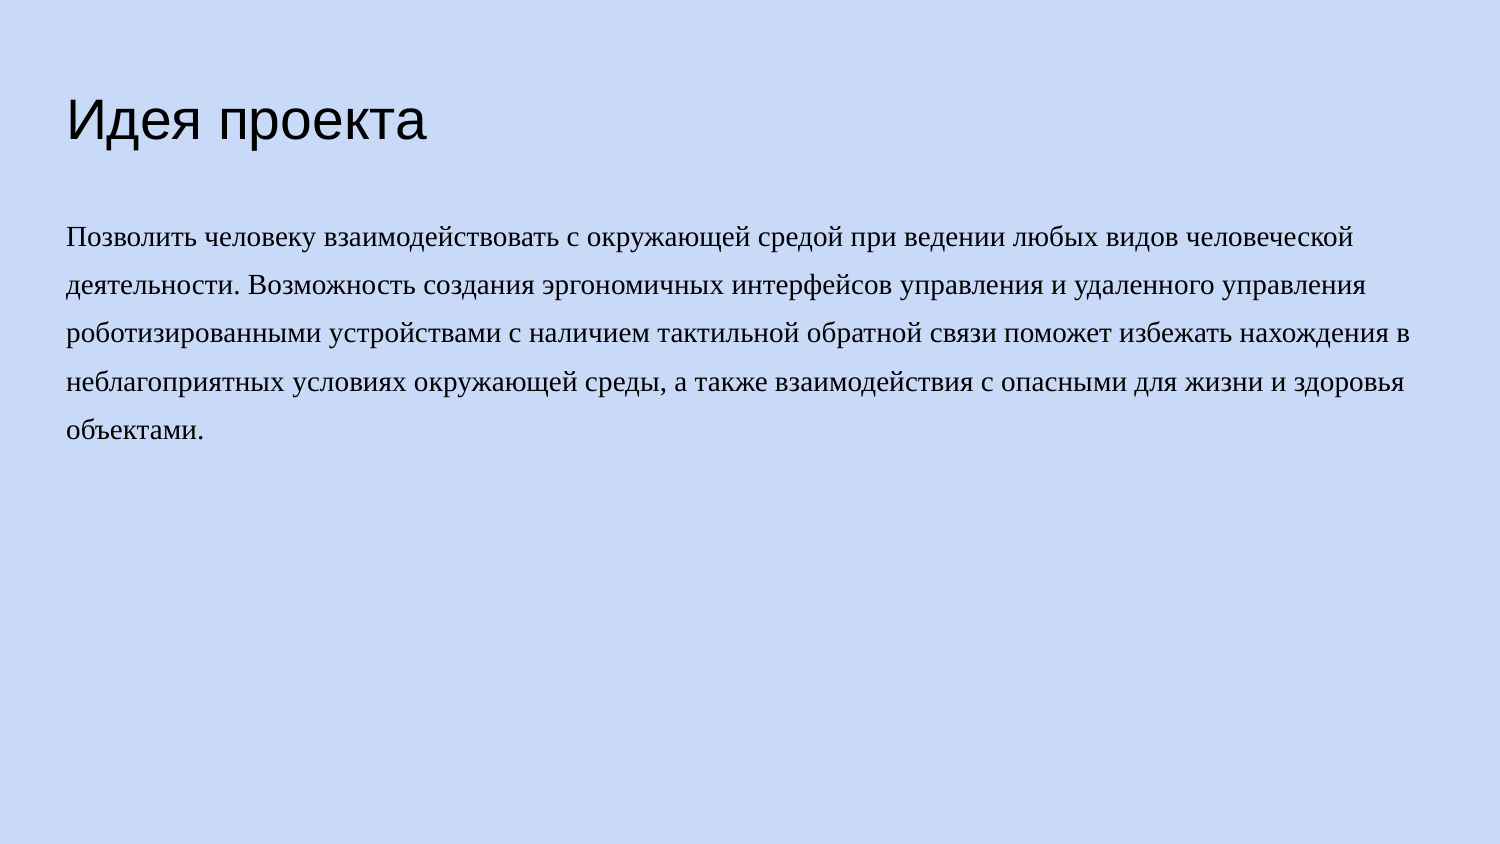

# Идея проекта
Позволить человеку взаимодействовать с окружающей средой при ведении любых видов человеческой деятельности. Возможность создания эргономичных интерфейсов управления и удаленного управления роботизированными устройствами с наличием тактильной обратной связи поможет избежать нахождения в неблагоприятных условиях окружающей среды, а также взаимодействия с опасными для жизни и здоровья объектами.